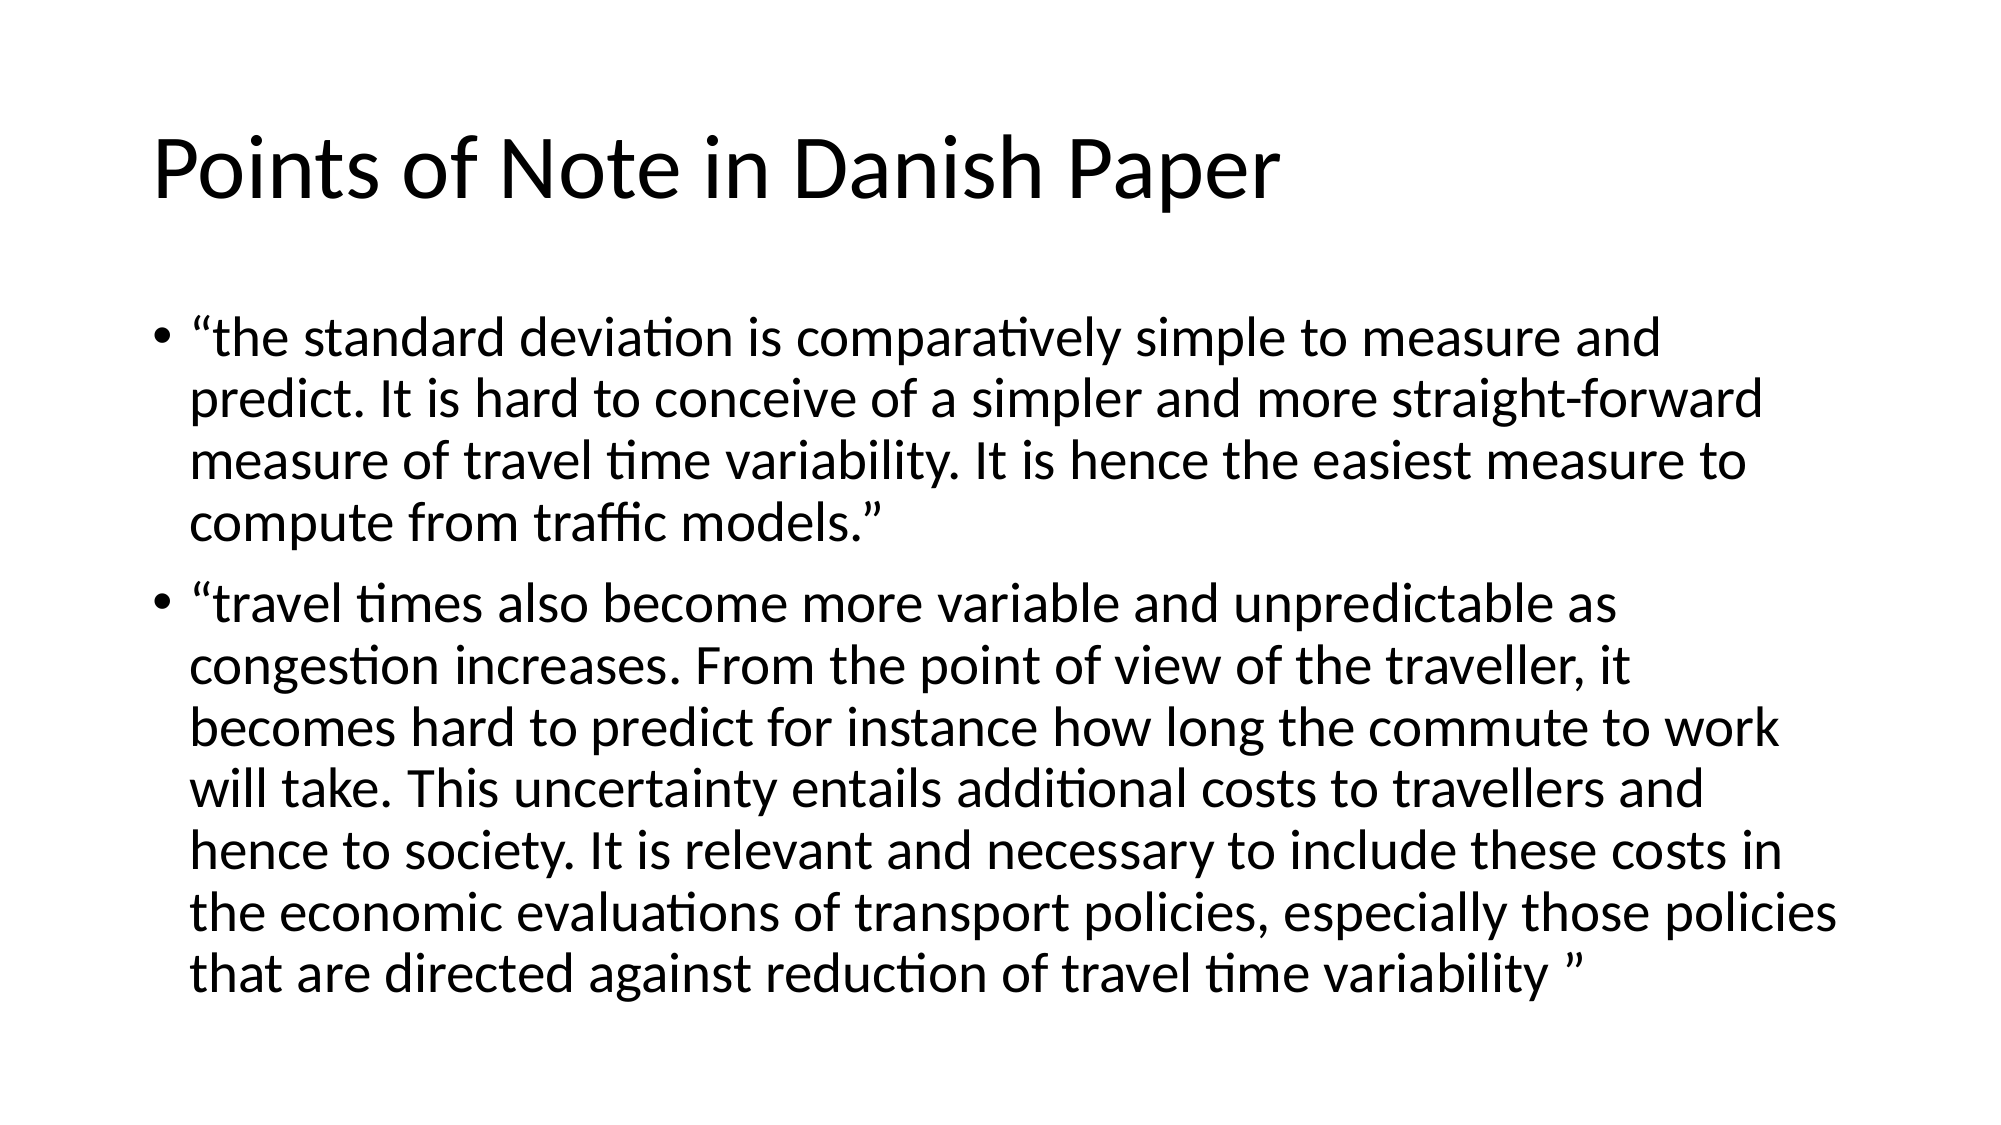

# Points of Note in Danish Paper
“the standard deviation is comparatively simple to measure and predict. It is hard to conceive of a simpler and more straight-forward measure of travel time variability. It is hence the easiest measure to compute from traffic models.”
“travel times also become more variable and unpredictable as congestion increases. From the point of view of the traveller, it becomes hard to predict for instance how long the commute to work will take. This uncertainty entails additional costs to travellers and hence to society. It is relevant and necessary to include these costs in the economic evaluations of transport policies, especially those policies that are directed against reduction of travel time variability ”